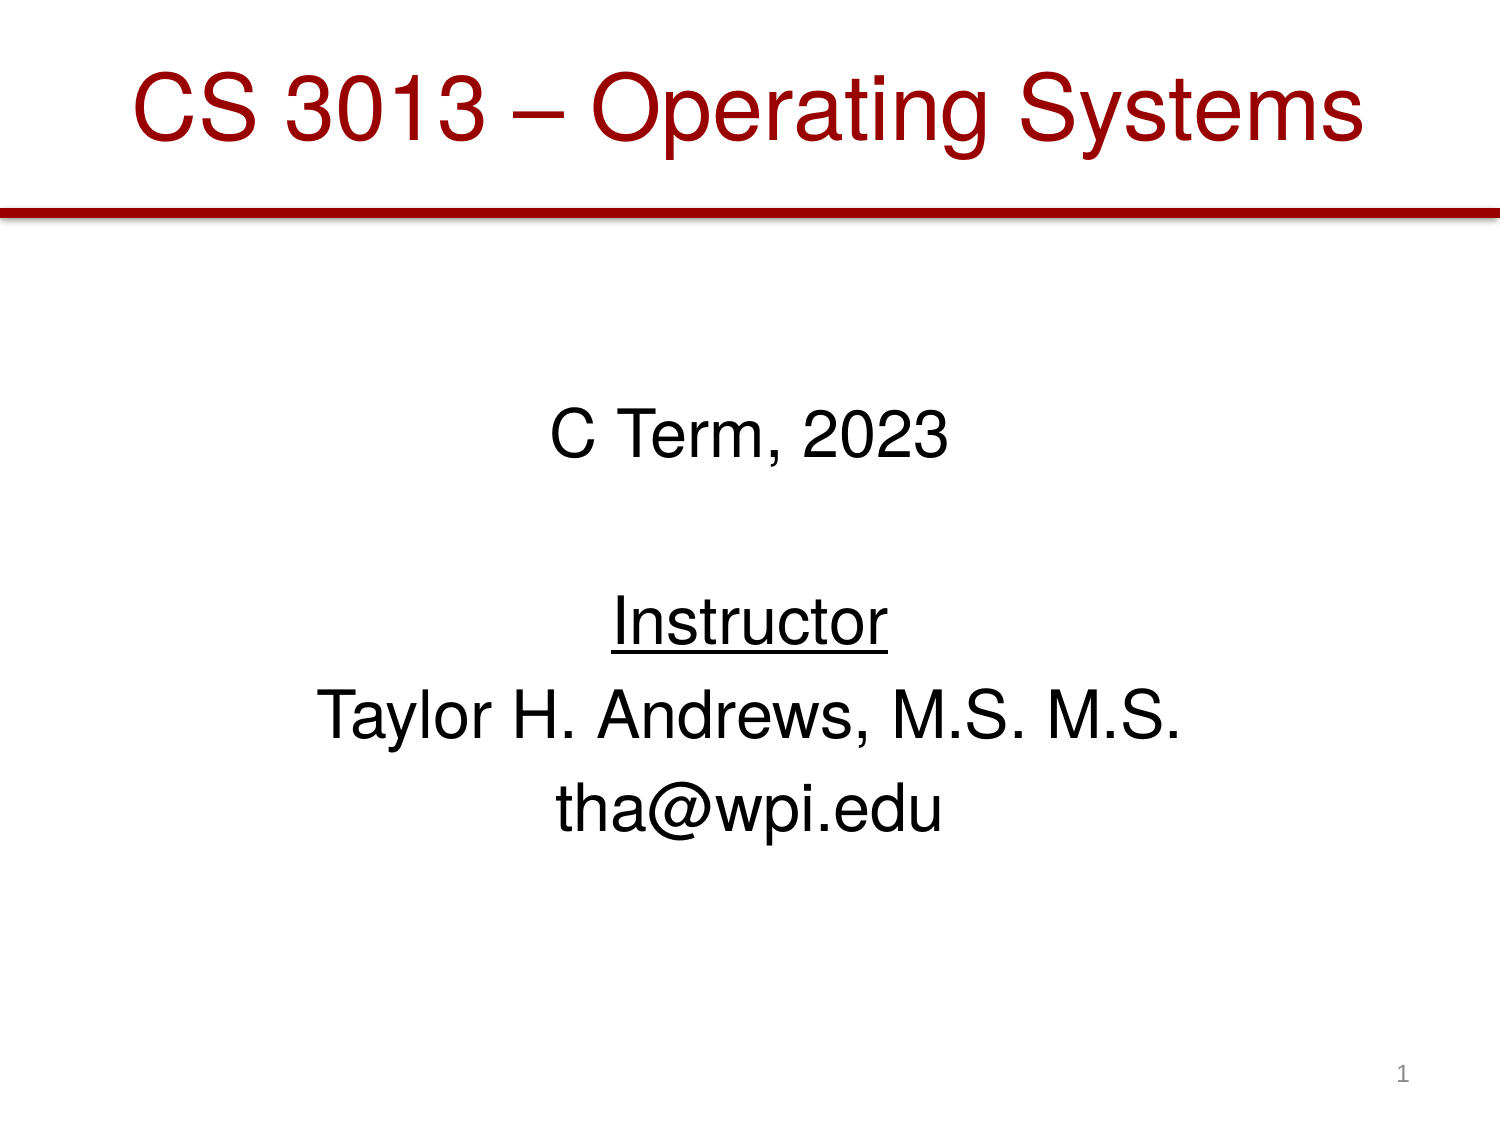

# CS 3013 – Operating Systems
C Term, 2023

Instructor
Taylor H. Andrews, M.S. M.S.
tha@wpi.edu
1